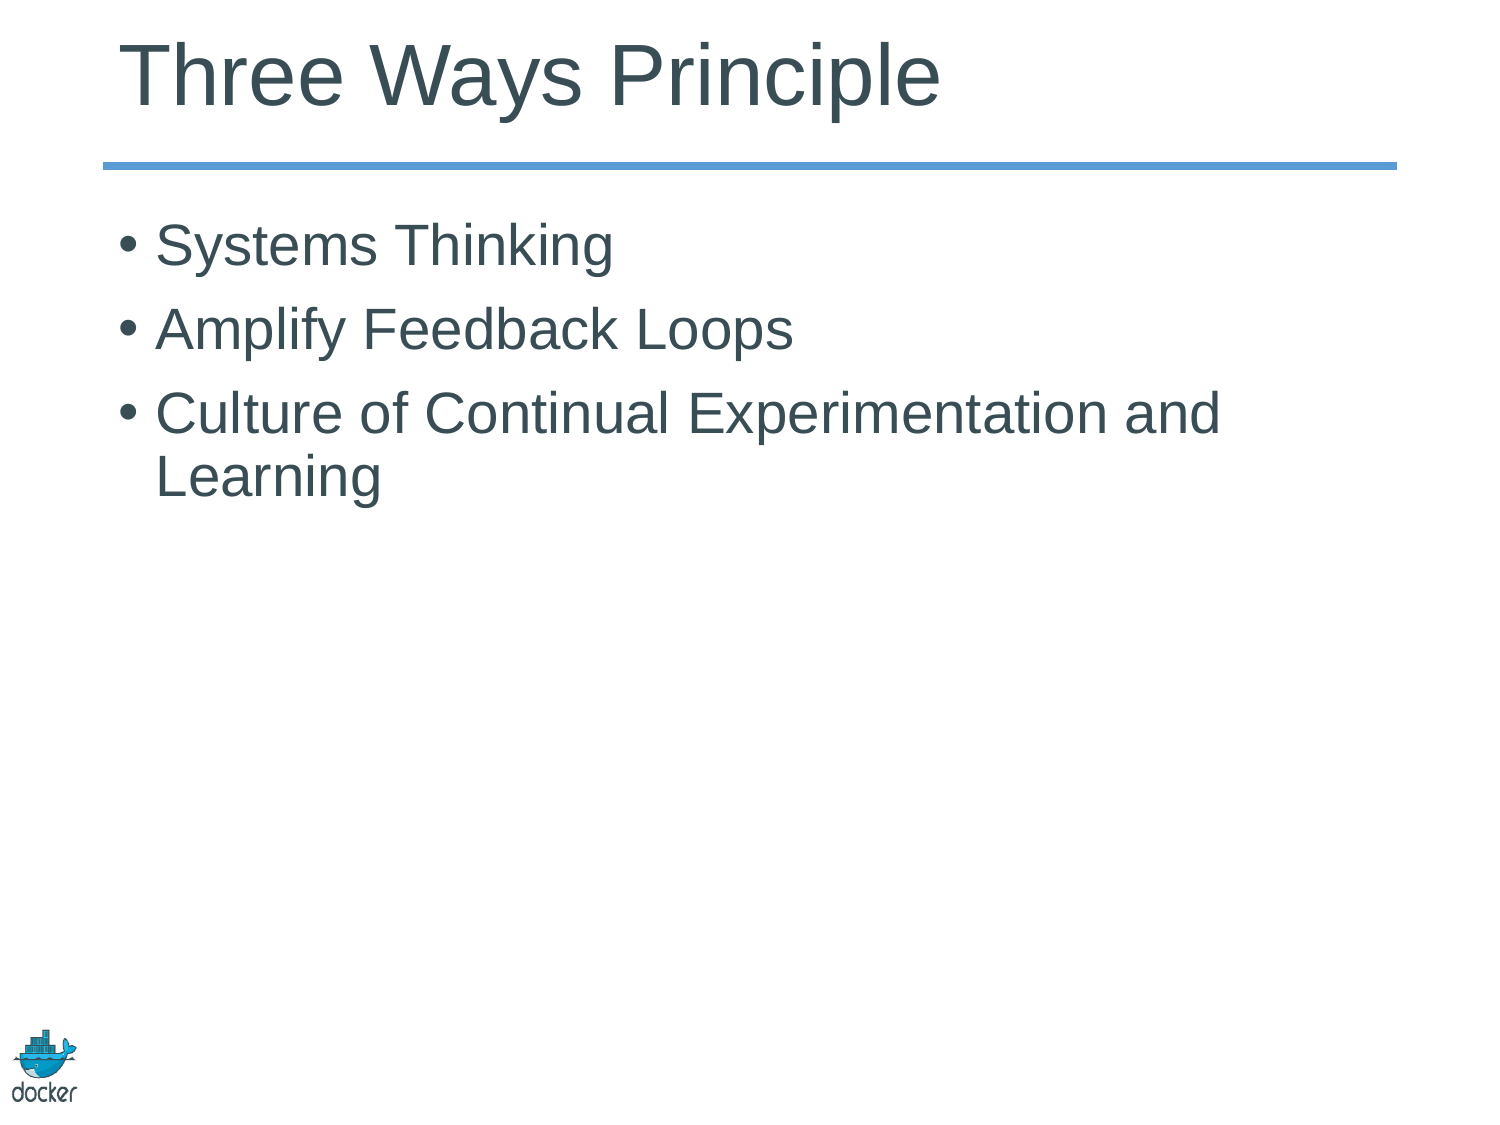

# Three Ways Principle
Systems Thinking
Amplify Feedback Loops
Culture of Continual Experimentation and Learning